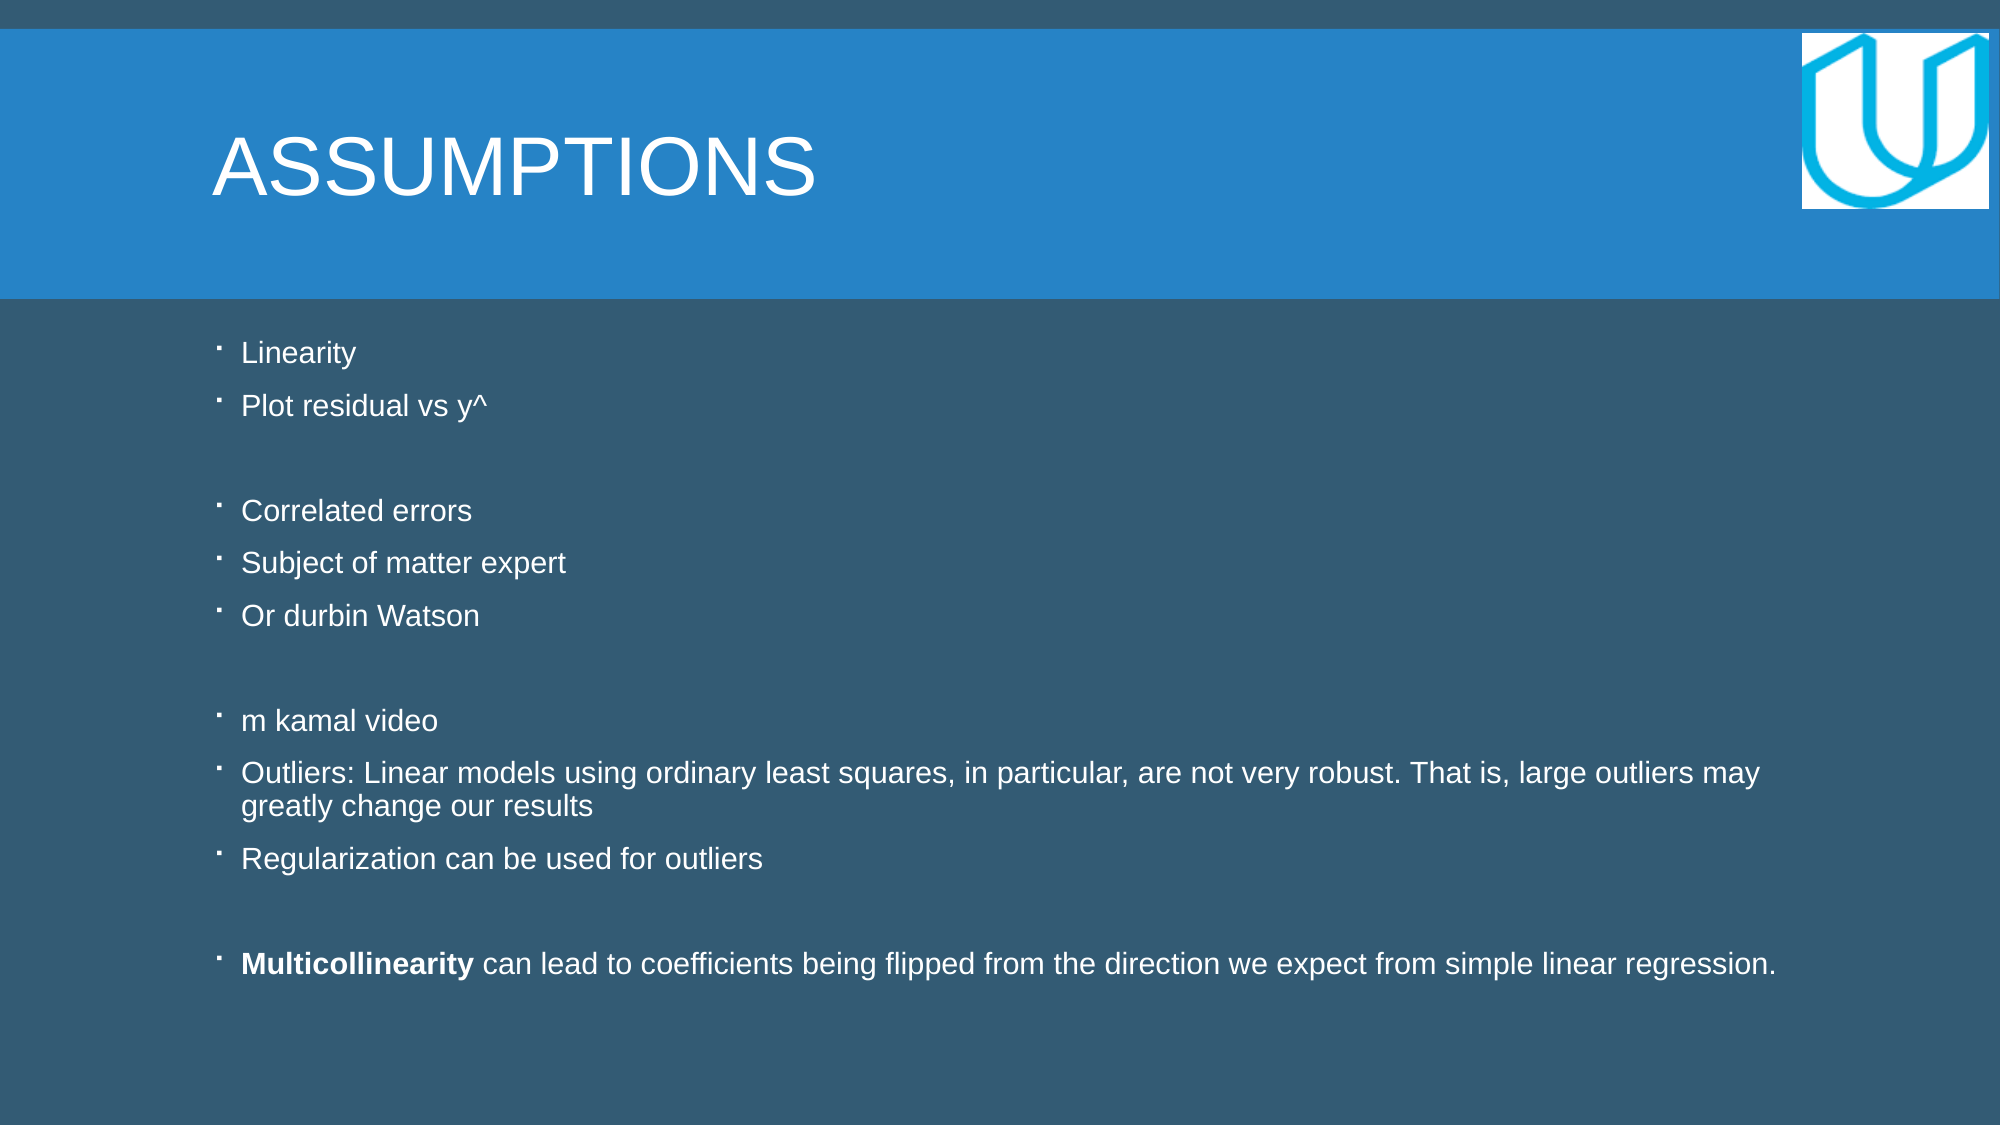

# Assumptions
Linearity
Plot residual vs y^

Correlated errors
Subject of matter expert
Or durbin Watson

m kamal video
Outliers: Linear models using ordinary least squares, in particular, are not very robust. That is, large outliers may greatly change our results
Regularization can be used for outliers

Multicollinearity can lead to coefficients being flipped from the direction we expect from simple linear regression.